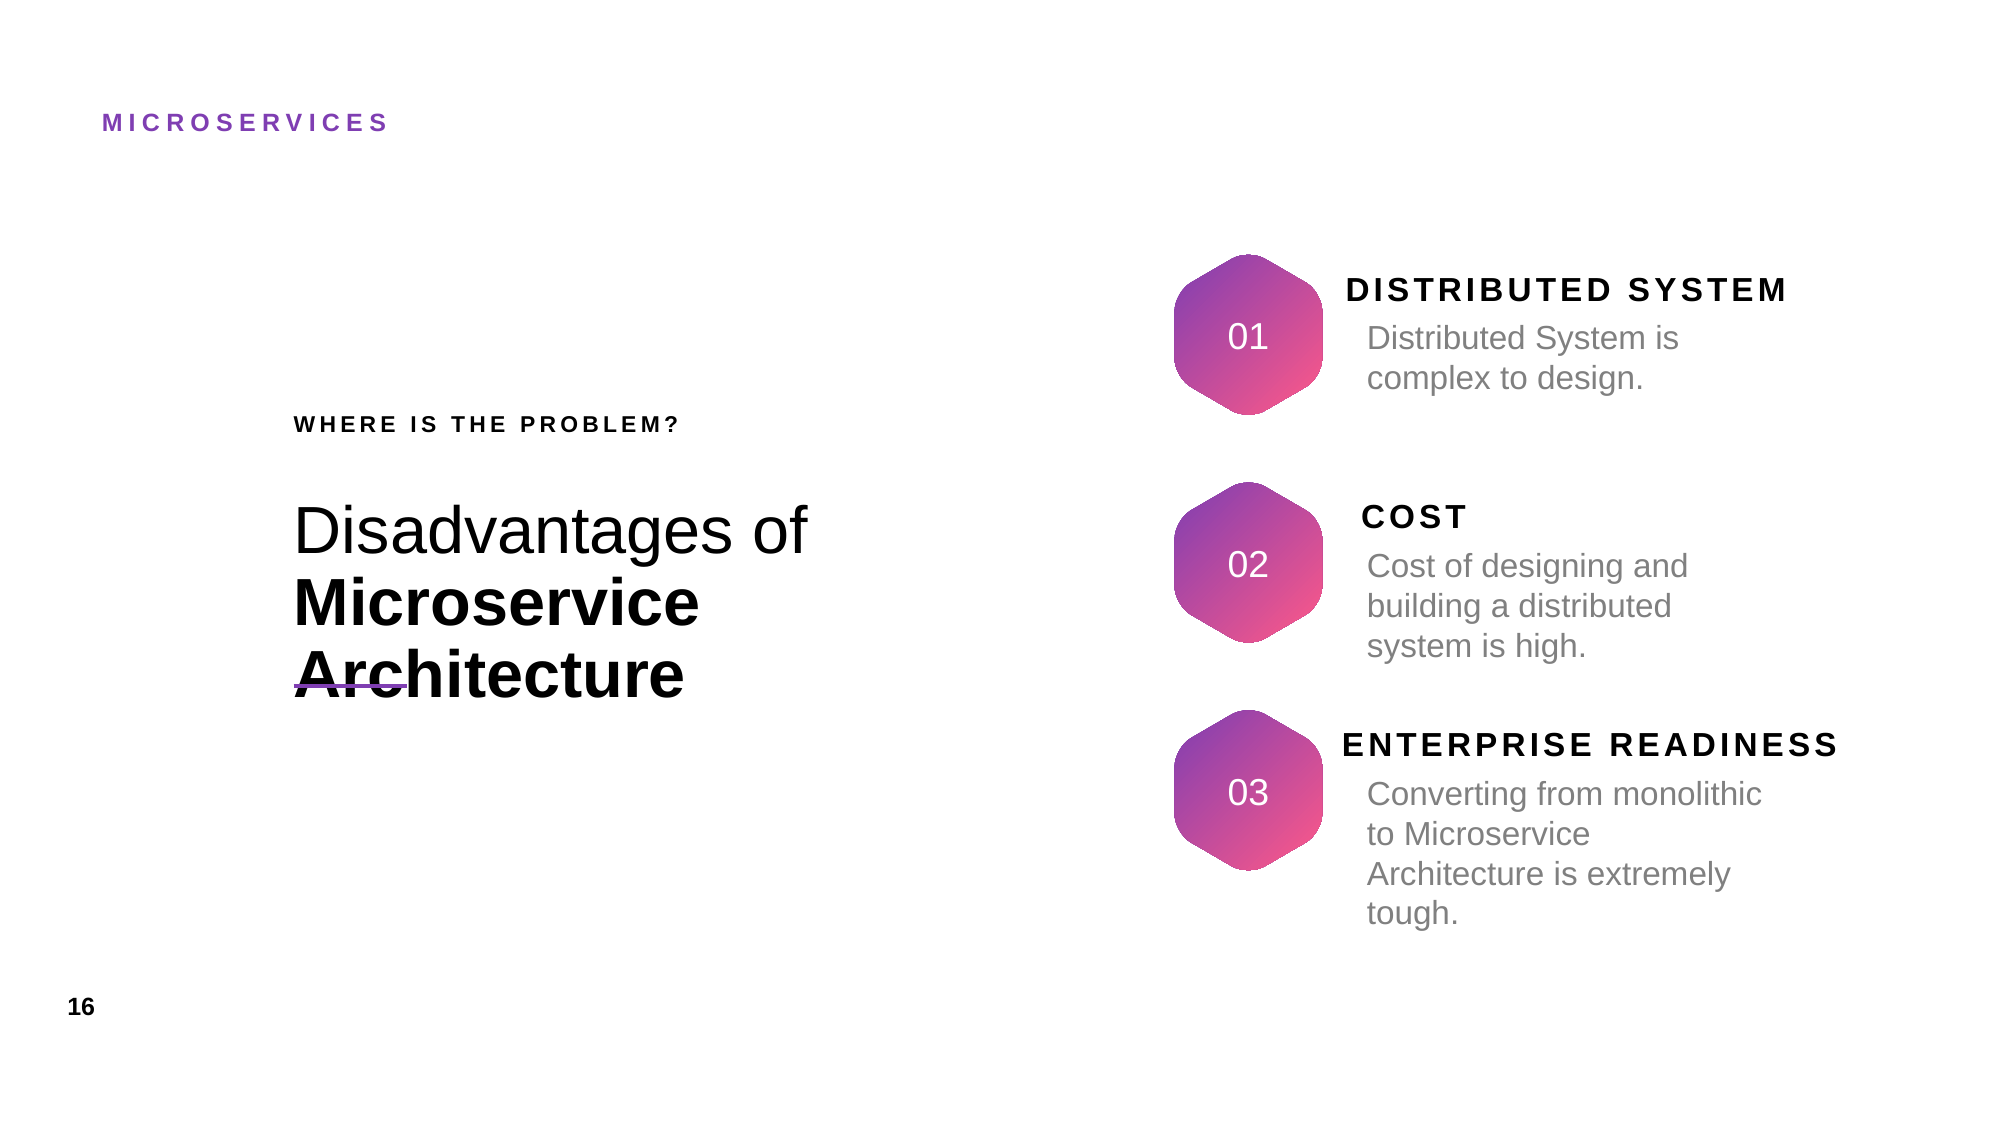

01
DISTRIBUTED SYSTEM
Distributed System is complex to design.
WHERE IS THE PROBLEM?
02
COST
Cost of designing and building a distributed system is high.
Disadvantages of Microservice Architecture
03
ENTERPRISE READINESS
Converting from monolithic to Microservice Architecture is extremely tough.